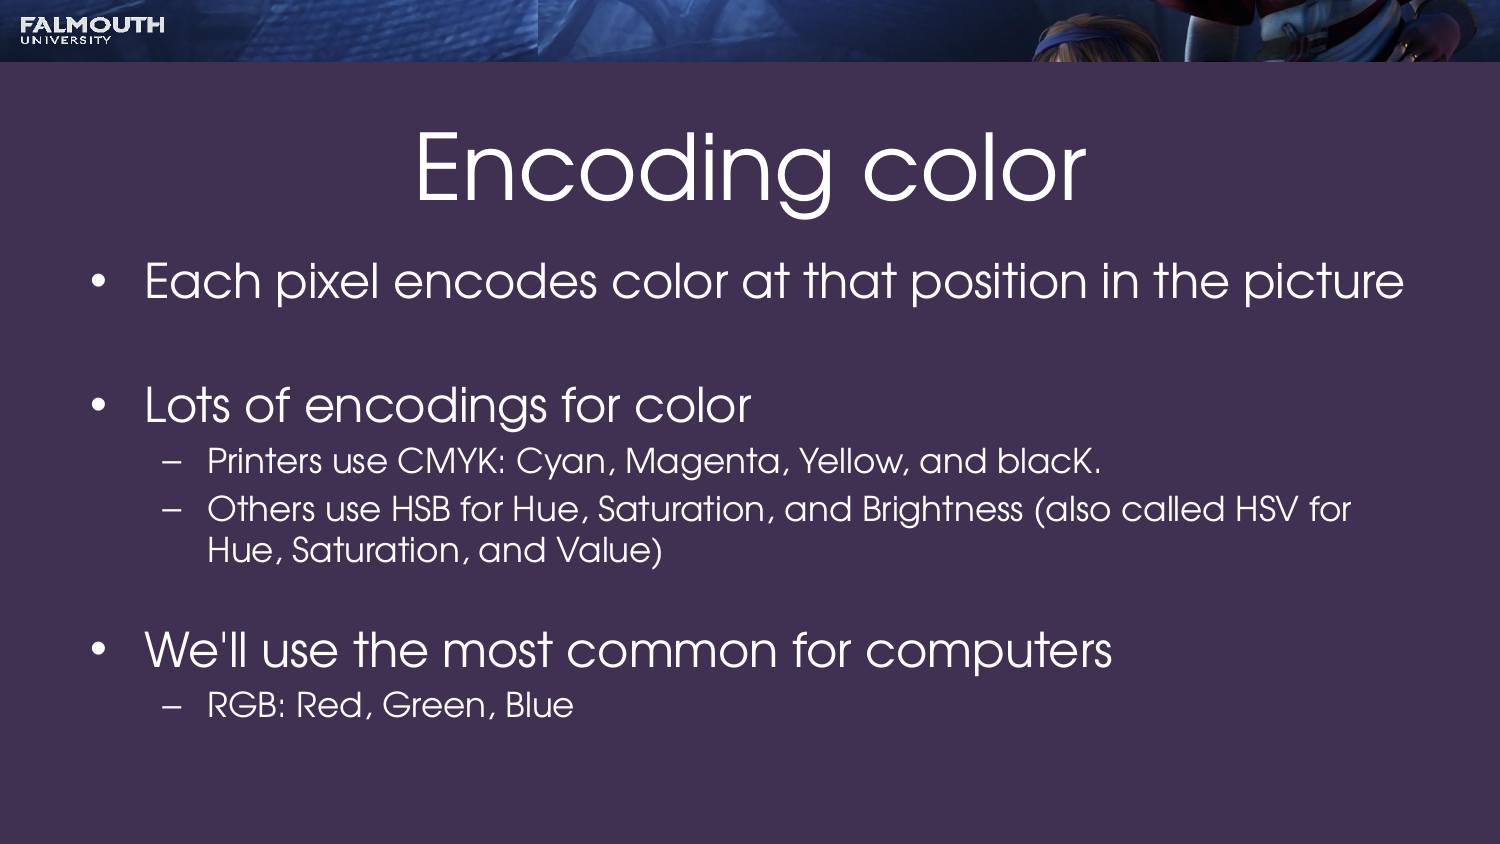

# Encoding color
Each pixel encodes color at that position in the picture
Lots of encodings for color
Printers use CMYK: Cyan, Magenta, Yellow, and blacK.
Others use HSB for Hue, Saturation, and Brightness (also called HSV for Hue, Saturation, and Value)
We'll use the most common for computers
RGB: Red, Green, Blue